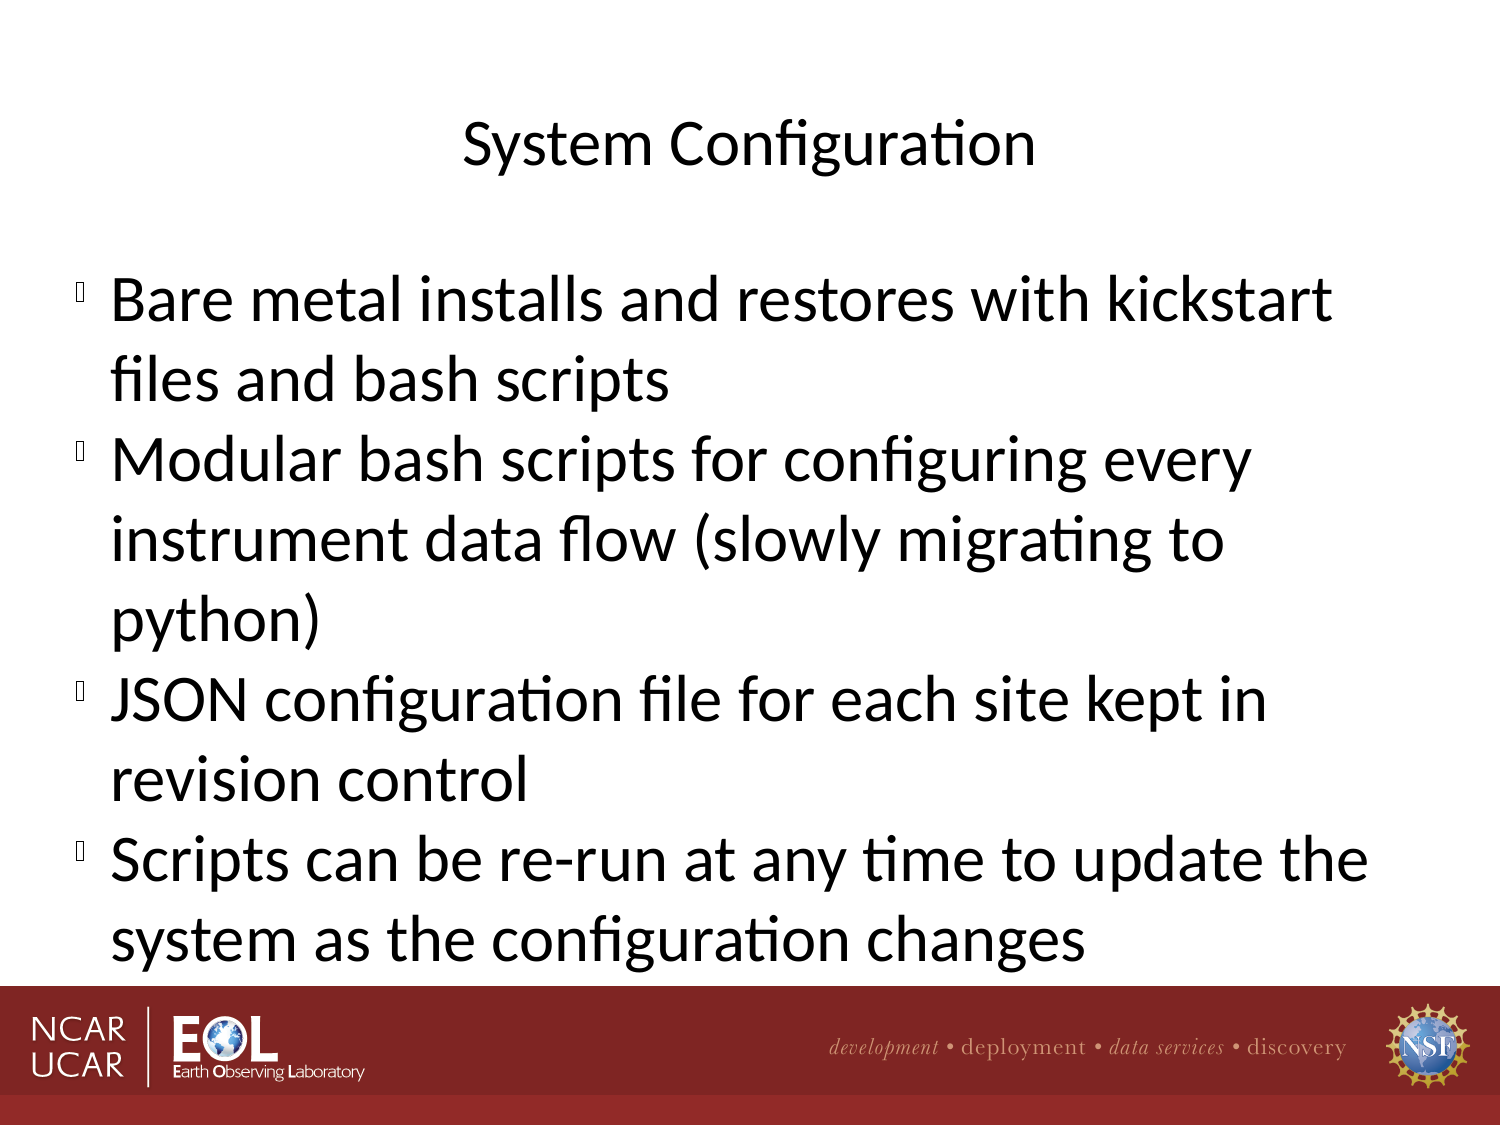

System Configuration
Bare metal installs and restores with kickstart files and bash scripts
Modular bash scripts for configuring every instrument data flow (slowly migrating to python)
JSON configuration file for each site kept in revision control
Scripts can be re-run at any time to update the system as the configuration changes